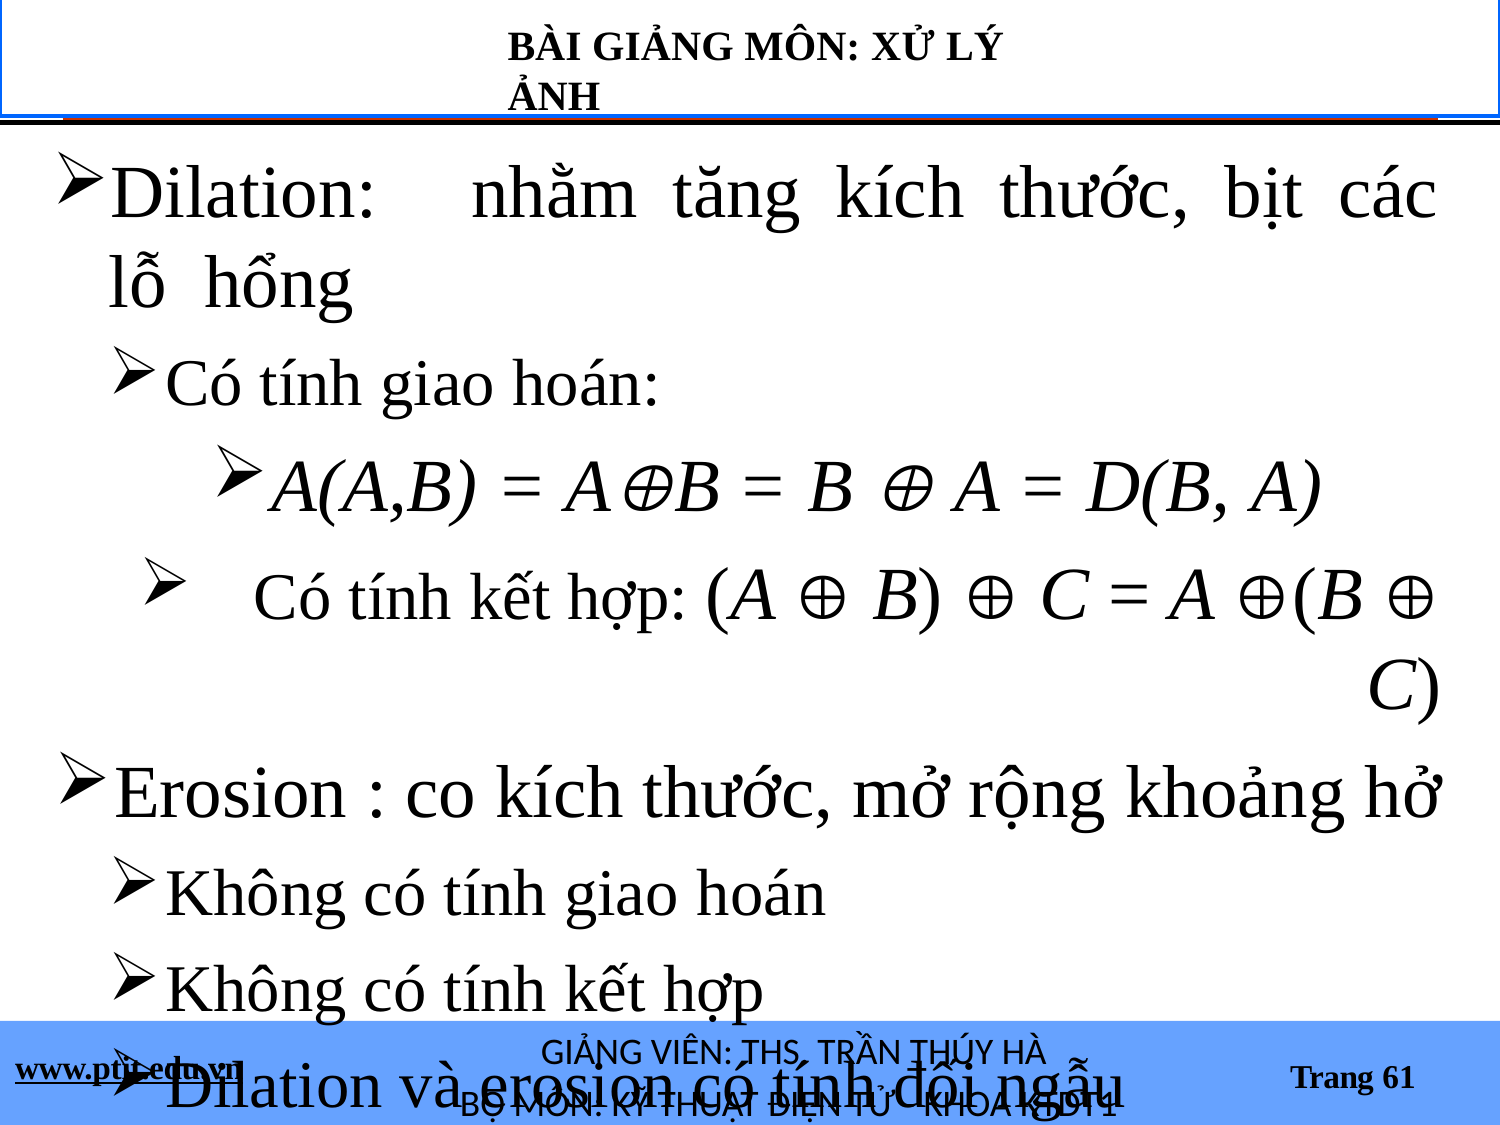

BÀI GIẢNG MÔN: XỬ LÝ ẢNH
Dilation:	nhằm	tăng	kích	thước,	bịt	các	lỗ  hổng
Có tính giao hoán:
A(A,B) = A⊕B = B ⊕ A = D(B, A)
Có tính kết hợp: (A ⊕ B) ⊕ C = A ⊕(B ⊕ C)
Erosion : co kích thước, mở rộng khoảng hở
Không có tính giao hoán
Không có tính kết hợp
Dilation và erosion có tính đối ngẫu

GIẢNG VIÊN: THS. TRẦN THÚY HÀ
BỘ MÔN: KỸ THUẬT ĐIỆN TỬ - KHOA KTDT1
www.ptit.edu.vn
Trang 61